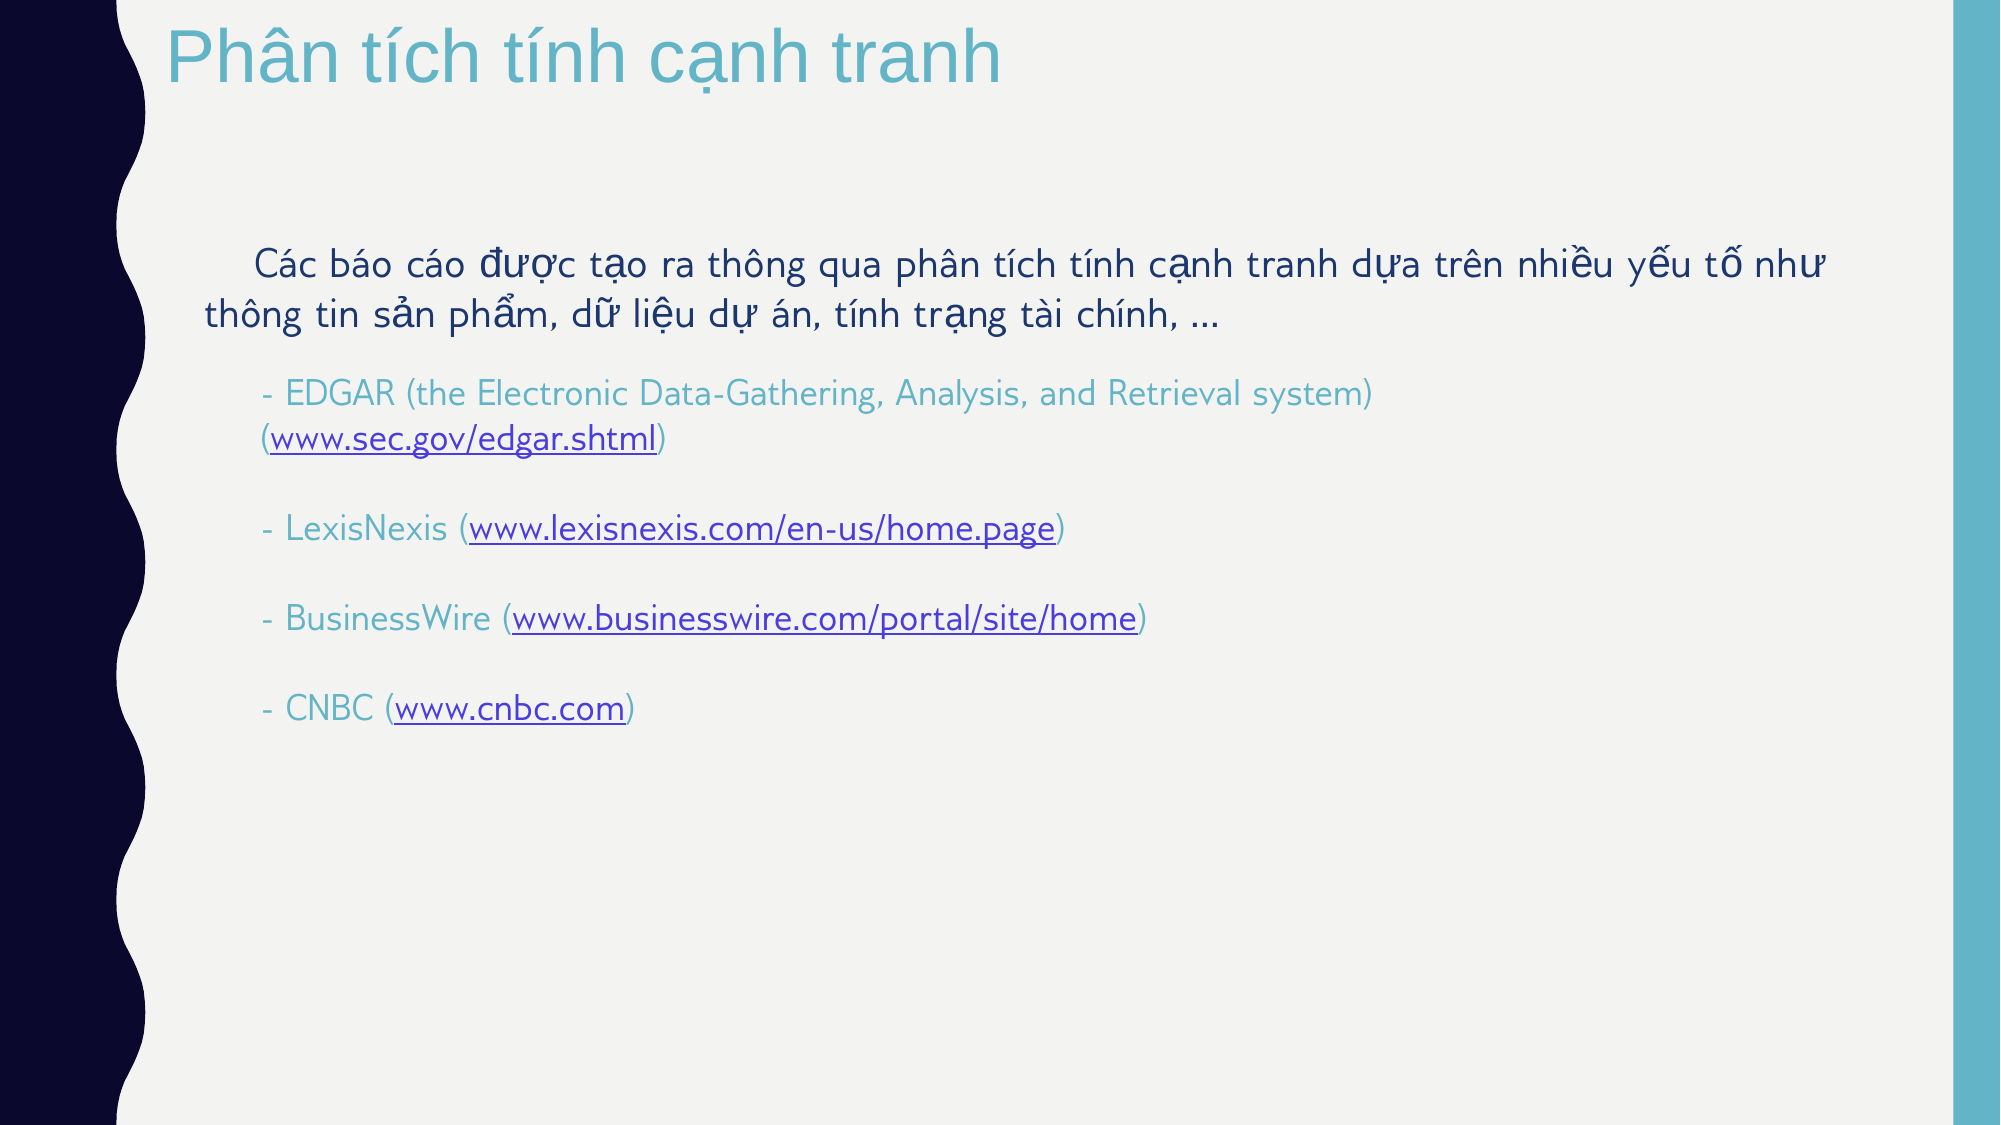

Phân tích tính cạnh tranh
    Các báo cáo được tạo ra thông qua phân tích tính cạnh tranh dựa trên nhiều yếu tố như thông tin sản phẩm, dữ liệu dự án, tính trạng tài chính, ...
- EDGAR (the Electronic Data-Gathering, Analysis, and Retrieval system)  (www.sec.gov/edgar.shtml)

- LexisNexis (www.lexisnexis.com/en-us/home.page)

- BusinessWire (www.businesswire.com/portal/site/home)

- CNBC (www.cnbc.com)